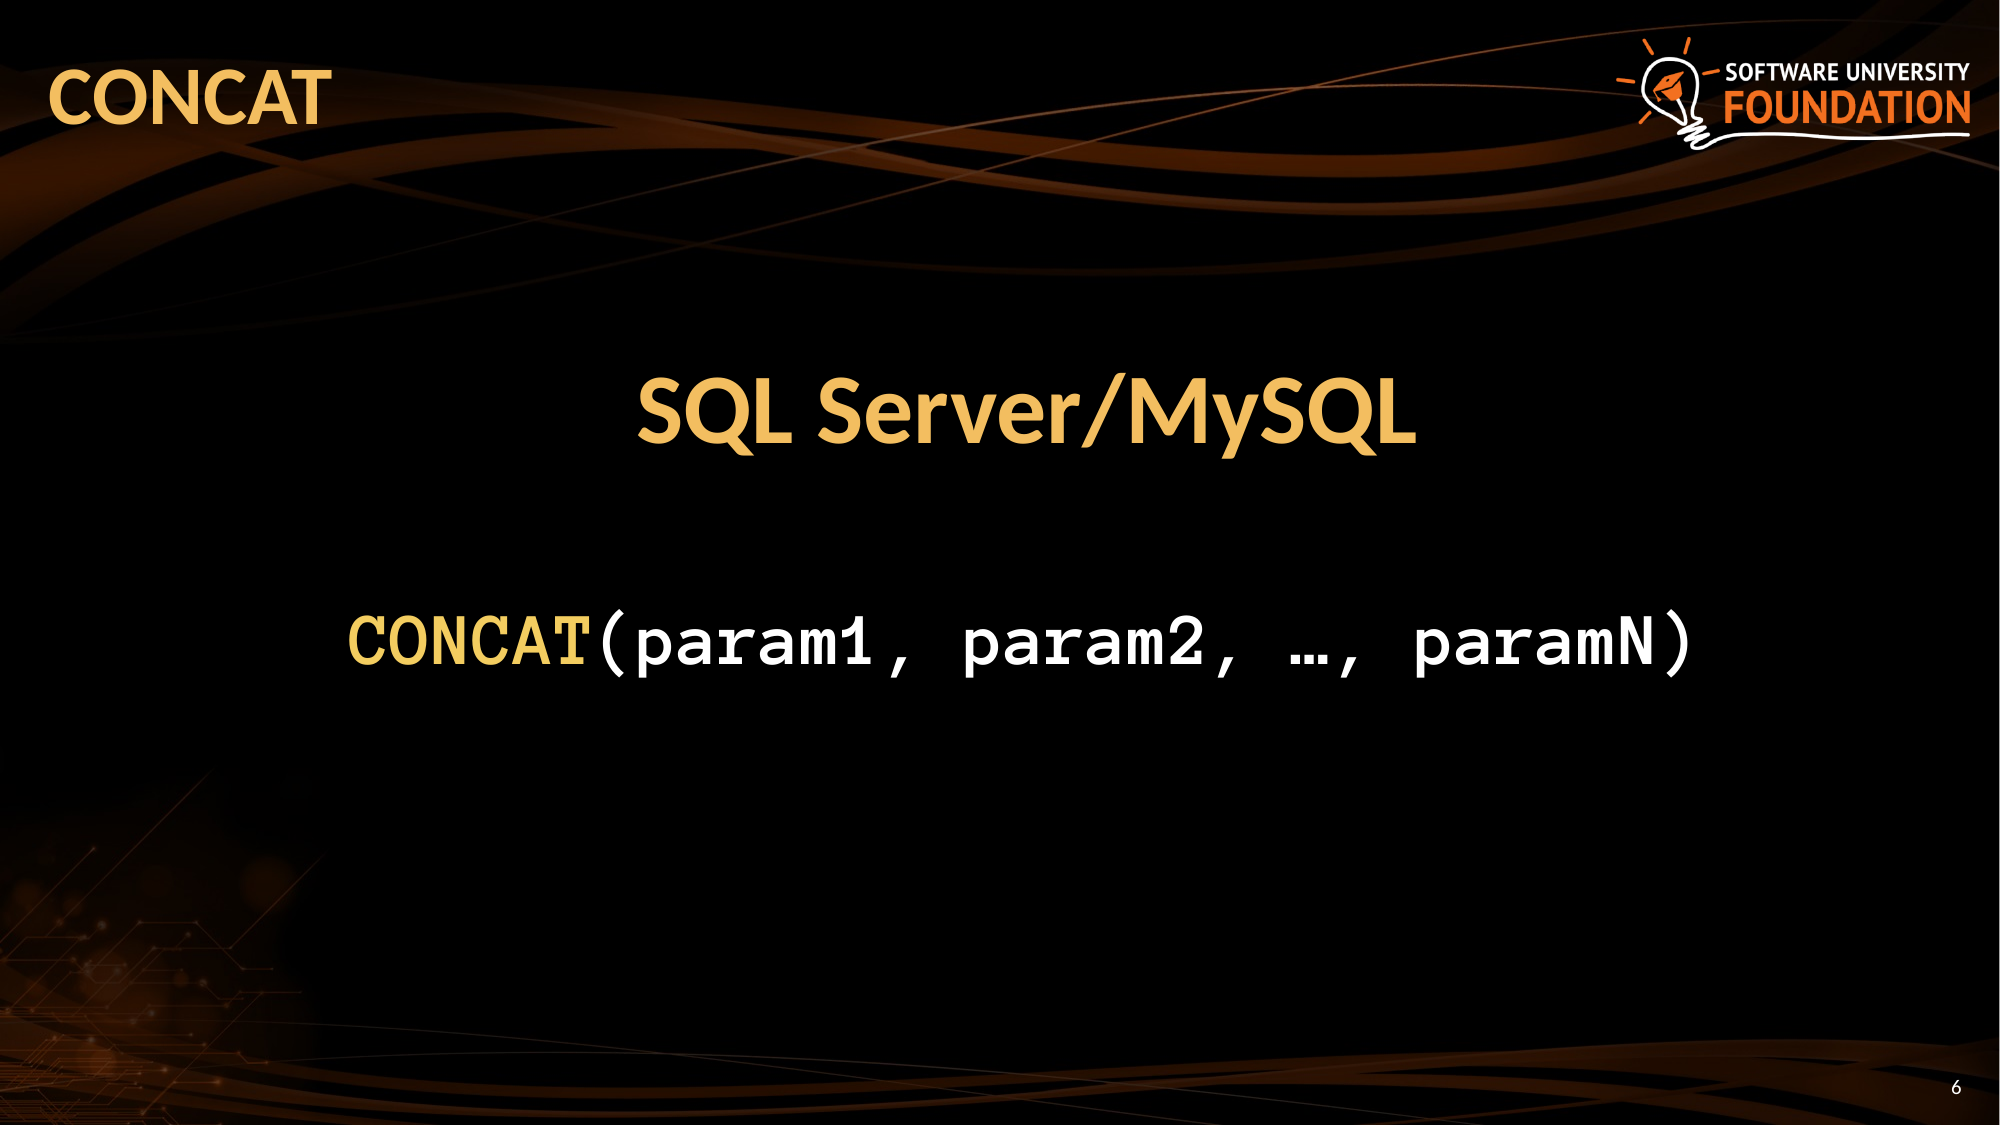

# CONCAT
SQL Server/MySQL
CONCAT(param1, param2, …, paramN)
6